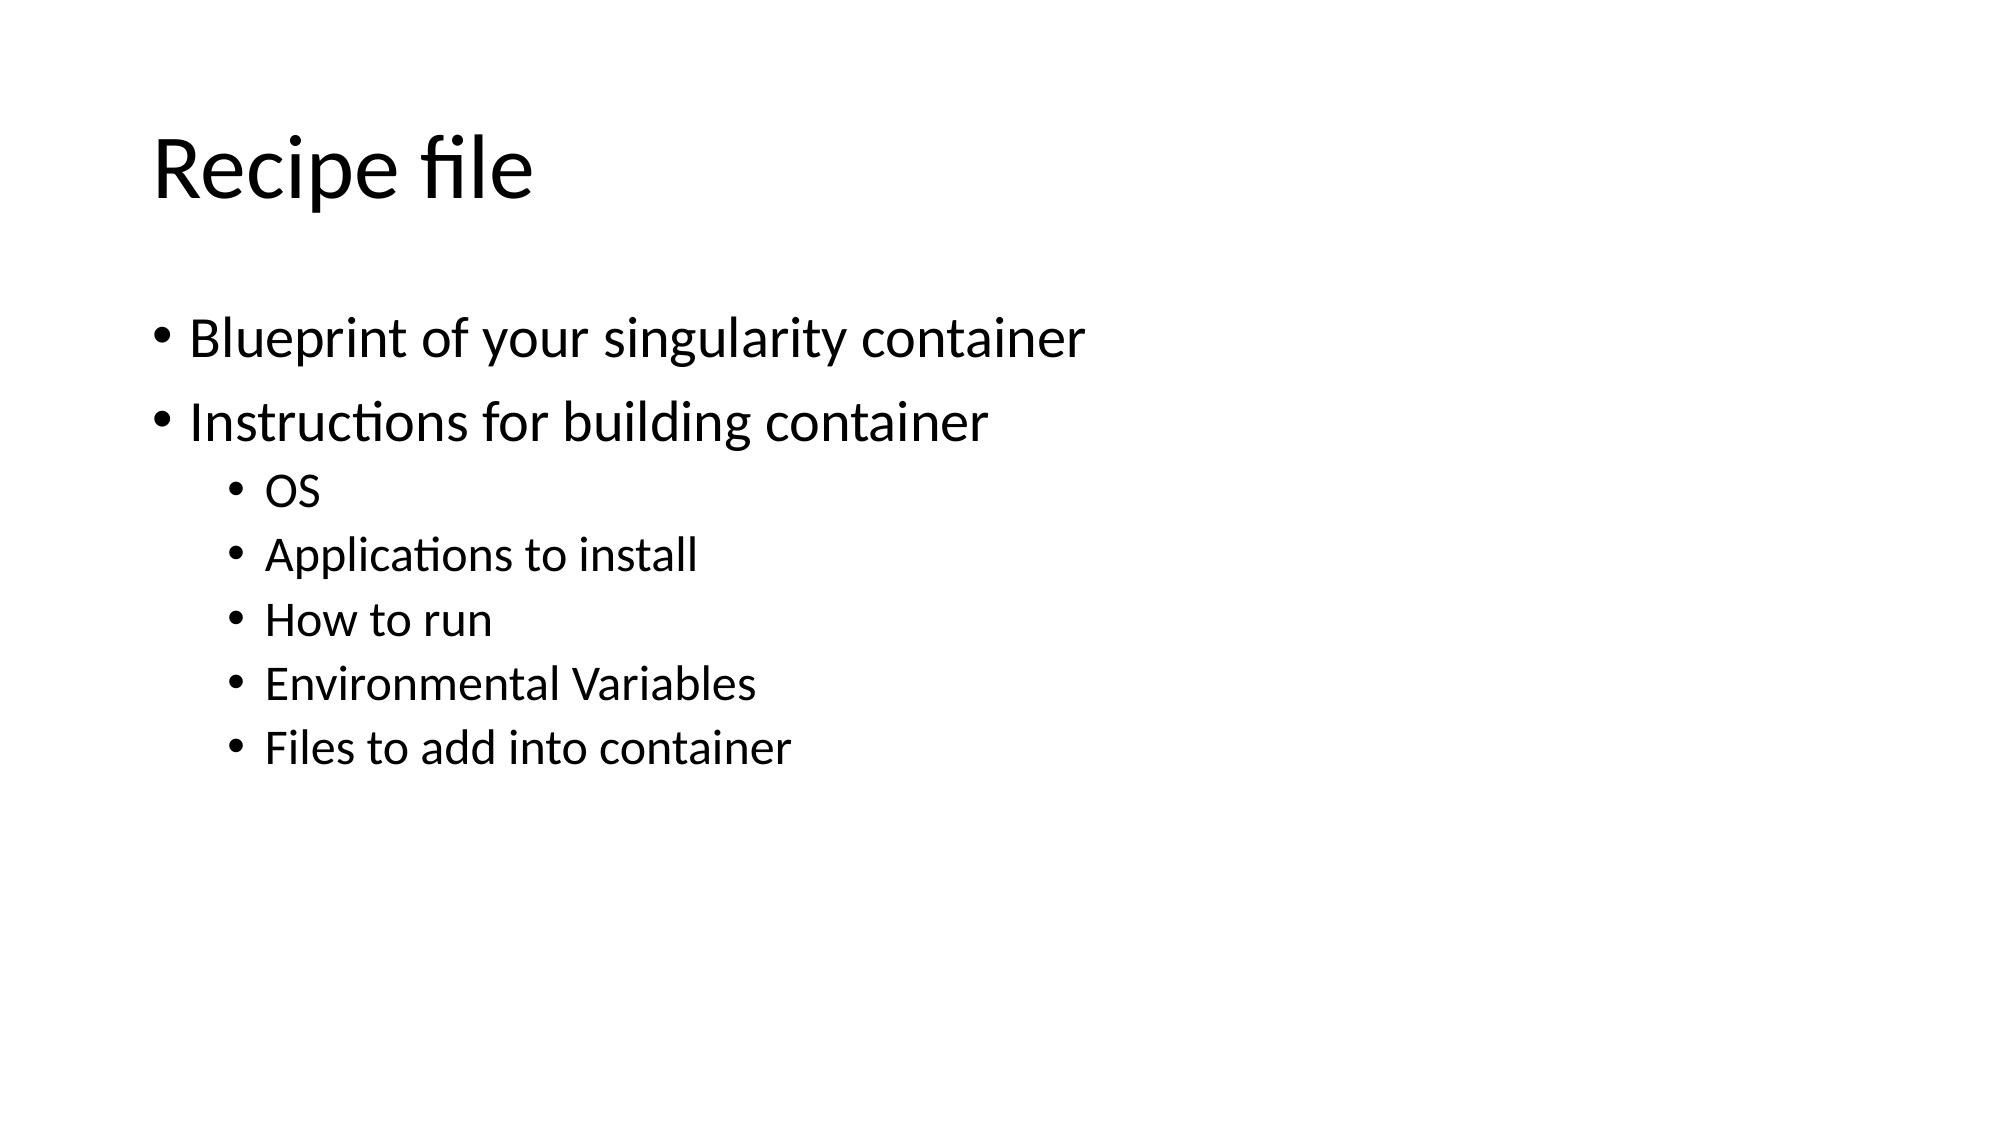

# Recipe file
Blueprint of your singularity container
Instructions for building container
OS
Applications to install
How to run
Environmental Variables
Files to add into container